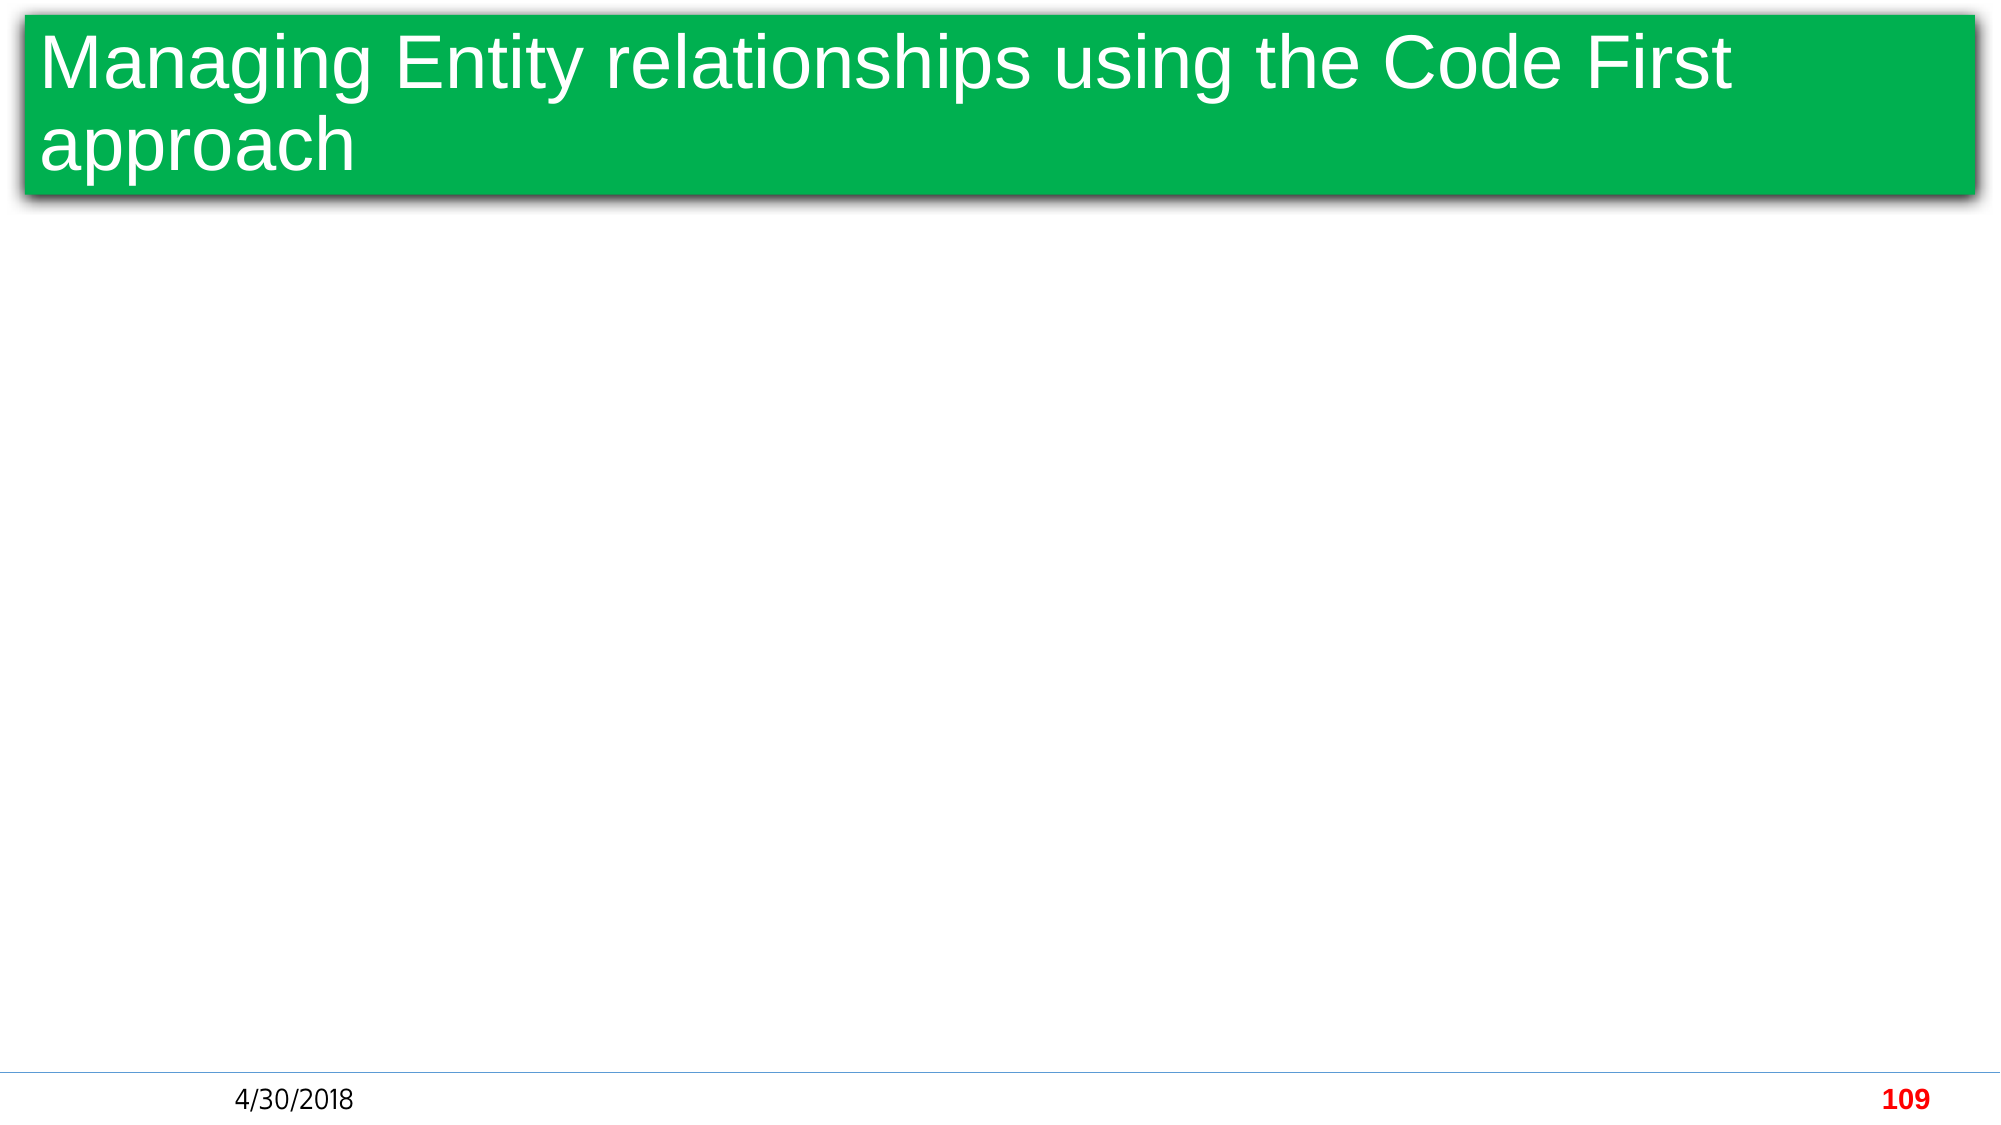

# Managing Entity relationships using the Code First approach

4/30/2018
109